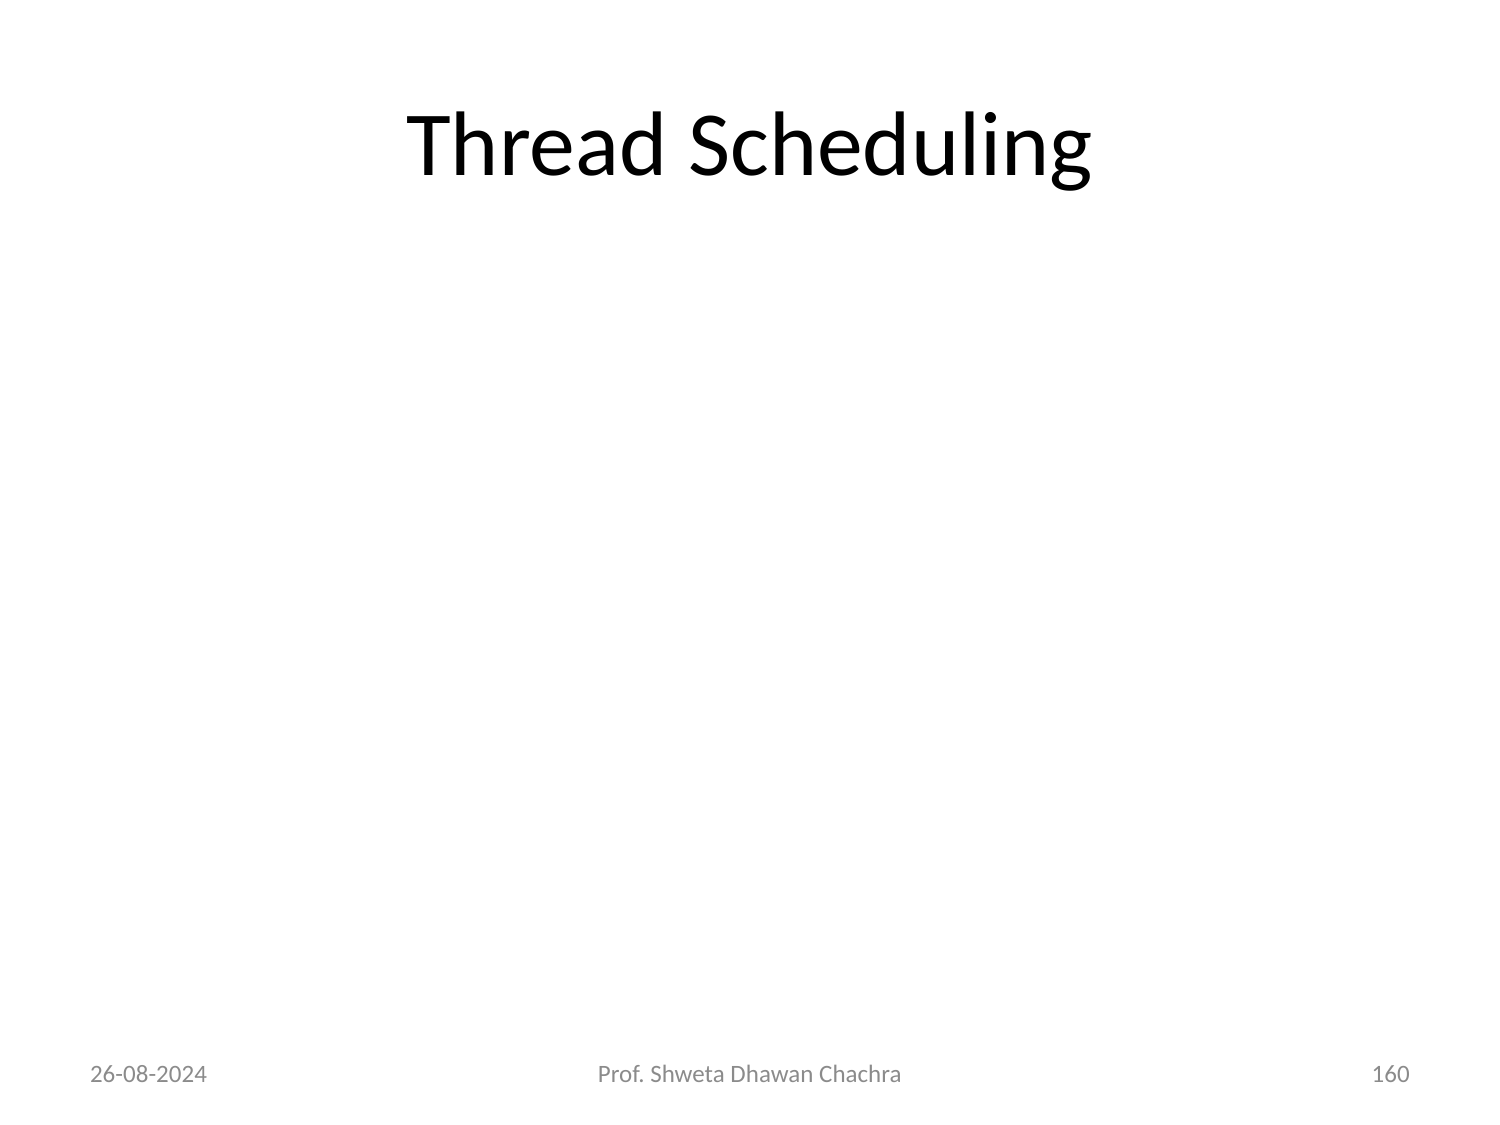

# Thread Scheduling

26-08-2024
Prof. Shweta Dhawan Chachra
160